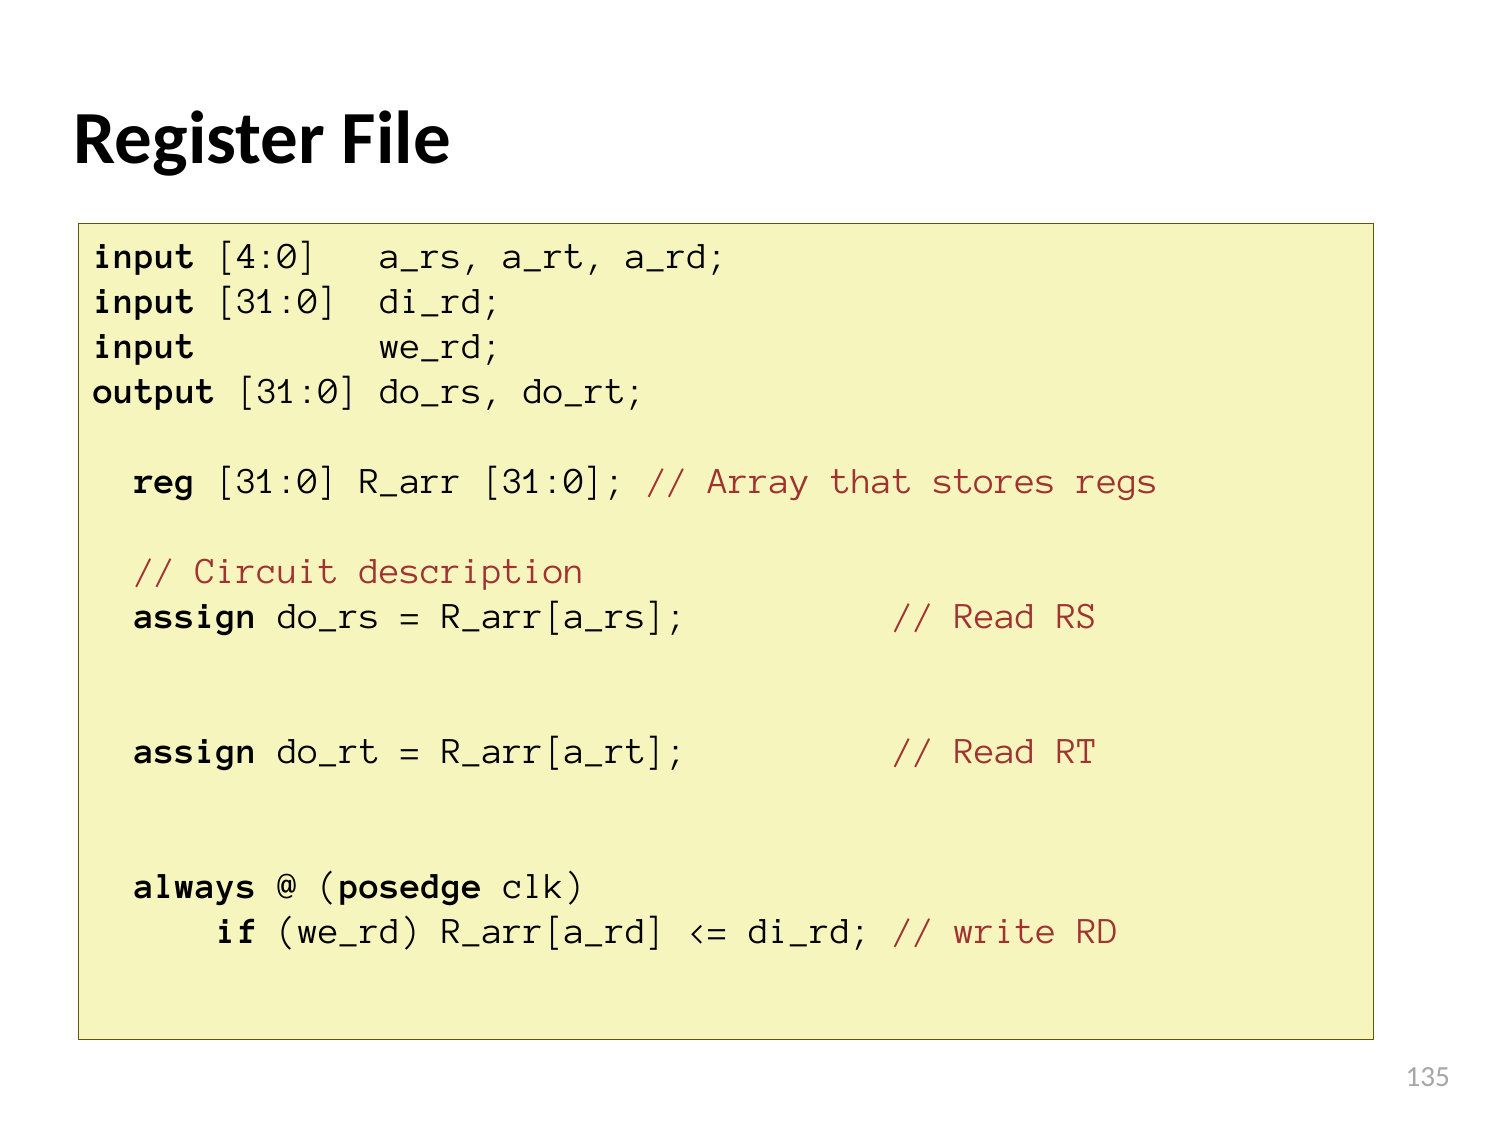

# Register File
input [4:0]   a_rs, a_rt, a_rd;
input [31:0]  di_rd;
input         we_rd;
output [31:0] do_rs, do_rt;

  reg [31:0] R_arr [31:0]; // Array that stores regs

  // Circuit description
  assign do_rs = R_arr[a_rs];          // Read RS

  assign do_rt = R_arr[a_rt];          // Read RT

  always @ (posedge clk)
      if (we_rd) R_arr[a_rd] <= di_rd; // write RD